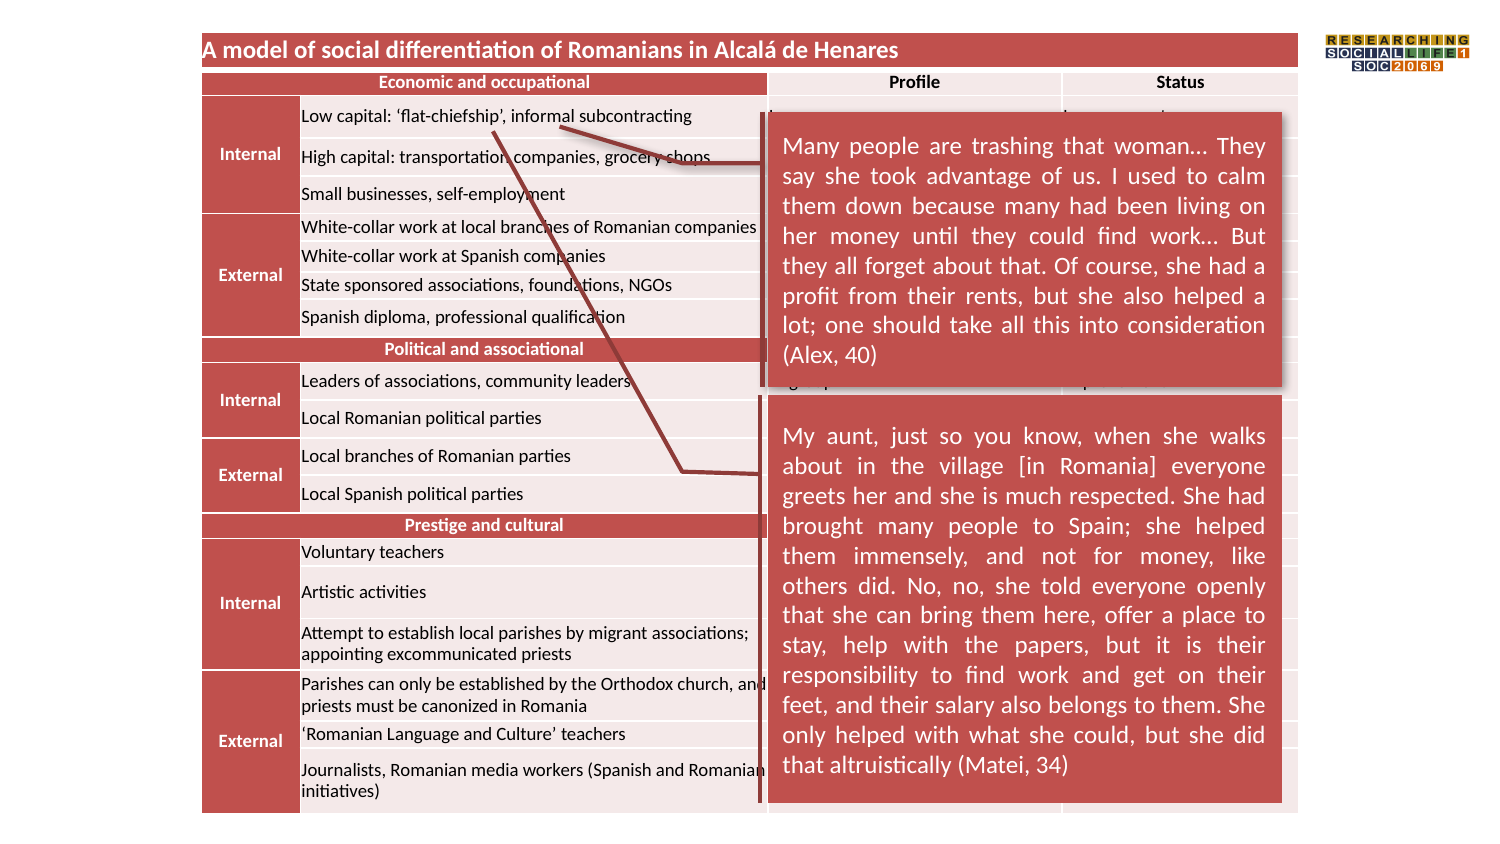

| A model of social differentiation of Romanians in Alcalá de Henares |  |  |  |
| --- | --- | --- | --- |
| Economic and occupational |  | Profile | Status |
| Internal | Low capital: ‘flat-chiefship’, informal subcontracting | In-group | Improvement |
|  | High capital: transportation companies, grocery shops | In-group | Improvement |
|  | Small businesses, self-employment | Mixed | Improvement |
| External | White-collar work at local branches of Romanian companies | Mixed | Recovery |
|  | White-collar work at Spanish companies | Out-group | Recovery |
|  | State sponsored associations, foundations, NGOs | In-group | Recovery |
|  | Spanish diploma, professional qualification | Out-group | Improvement |
| Political and associational |  | Profile | Status |
| Internal | Leaders of associations, community leaders | In-group | Improvement |
|  | Local Romanian political parties | In-group | Improvement |
| External | Local branches of Romanian parties | In-group | Improvement |
|  | Local Spanish political parties | Mixed | Improvement |
| Prestige and cultural |  | Profile | Status |
| Internal | Voluntary teachers | In-group | Recovery |
|  | Artistic activities | In-group | Recovery Improvement |
|  | Attempt to establish local parishes by migrant associations; appointing excommunicated priests | In-group | Recovery |
| External | Parishes can only be established by the Orthodox church, and priests must be canonized in Romania | In-group | Retention |
|  | ‘Romanian Language and Culture’ teachers | In-group | Recovery |
|  | Journalists, Romanian media workers (Spanish and Romanian initiatives) | In-group | Recovery Improvement |
Many people are trashing that woman… They say she took advantage of us. I used to calm them down because many had been living on her money until they could find work… But they all forget about that. Of course, she had a profit from their rents, but she also helped a lot; one should take all this into consideration (Alex, 40)
My aunt, just so you know, when she walks about in the village [in Romania] everyone greets her and she is much respected. She had brought many people to Spain; she helped them immensely, and not for money, like others did. No, no, she told everyone openly that she can bring them here, offer a place to stay, help with the papers, but it is their responsibility to find work and get on their feet, and their salary also belongs to them. She only helped with what she could, but she did that altruistically (Matei, 34)